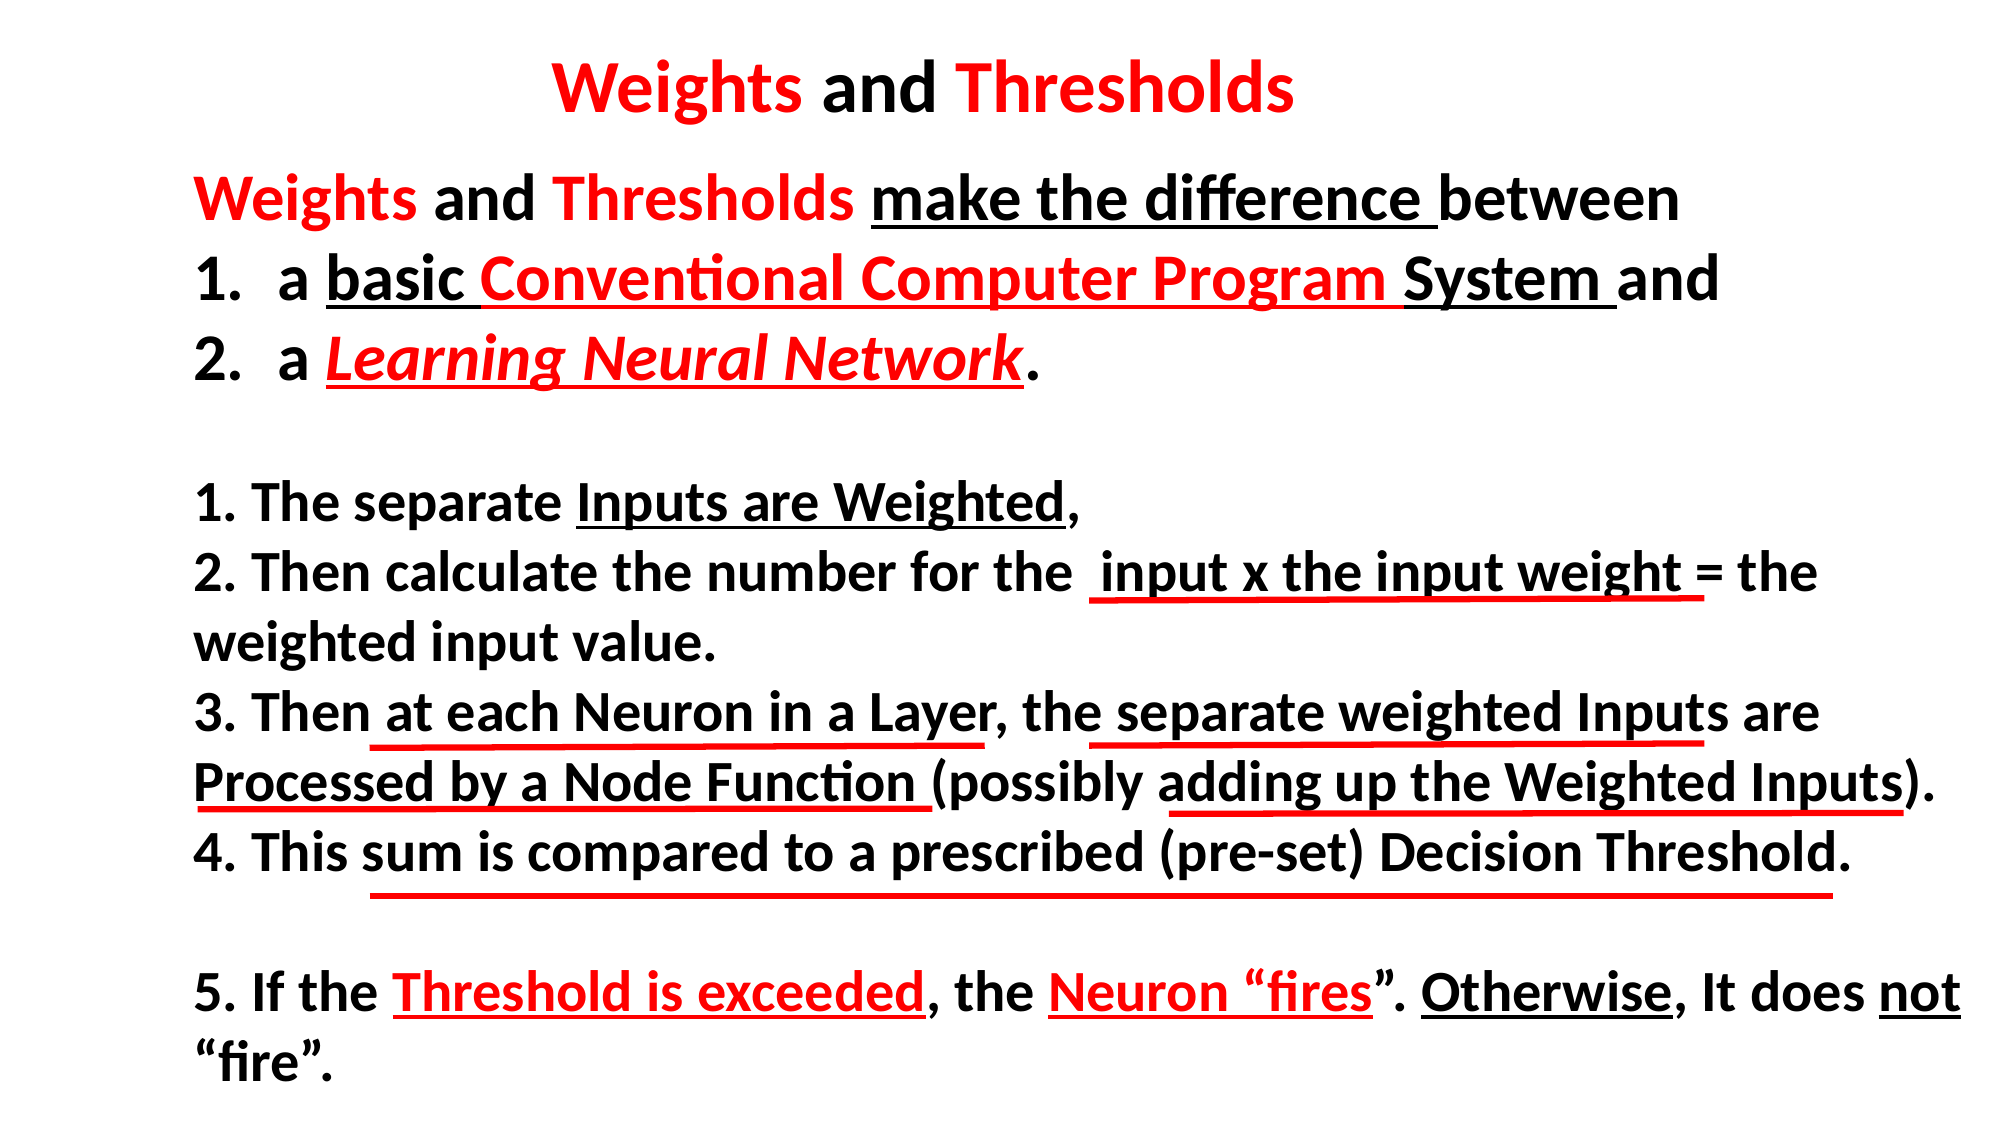

Weights and Thresholds
Weights and Thresholds make the difference between
a basic Conventional Computer Program System and
a Learning Neural Network.

1. The separate Inputs are Weighted,
2. Then calculate the number for the  input x the input weight = the weighted input value.
3. Then at each Neuron in a Layer, the separate weighted Inputs are Processed by a Node Function (possibly adding up the Weighted Inputs).
4. This sum is compared to a prescribed (pre-set) Decision Threshold.

5. If the Threshold is exceeded, the Neuron “fires”. Otherwise, It does not “fire”.